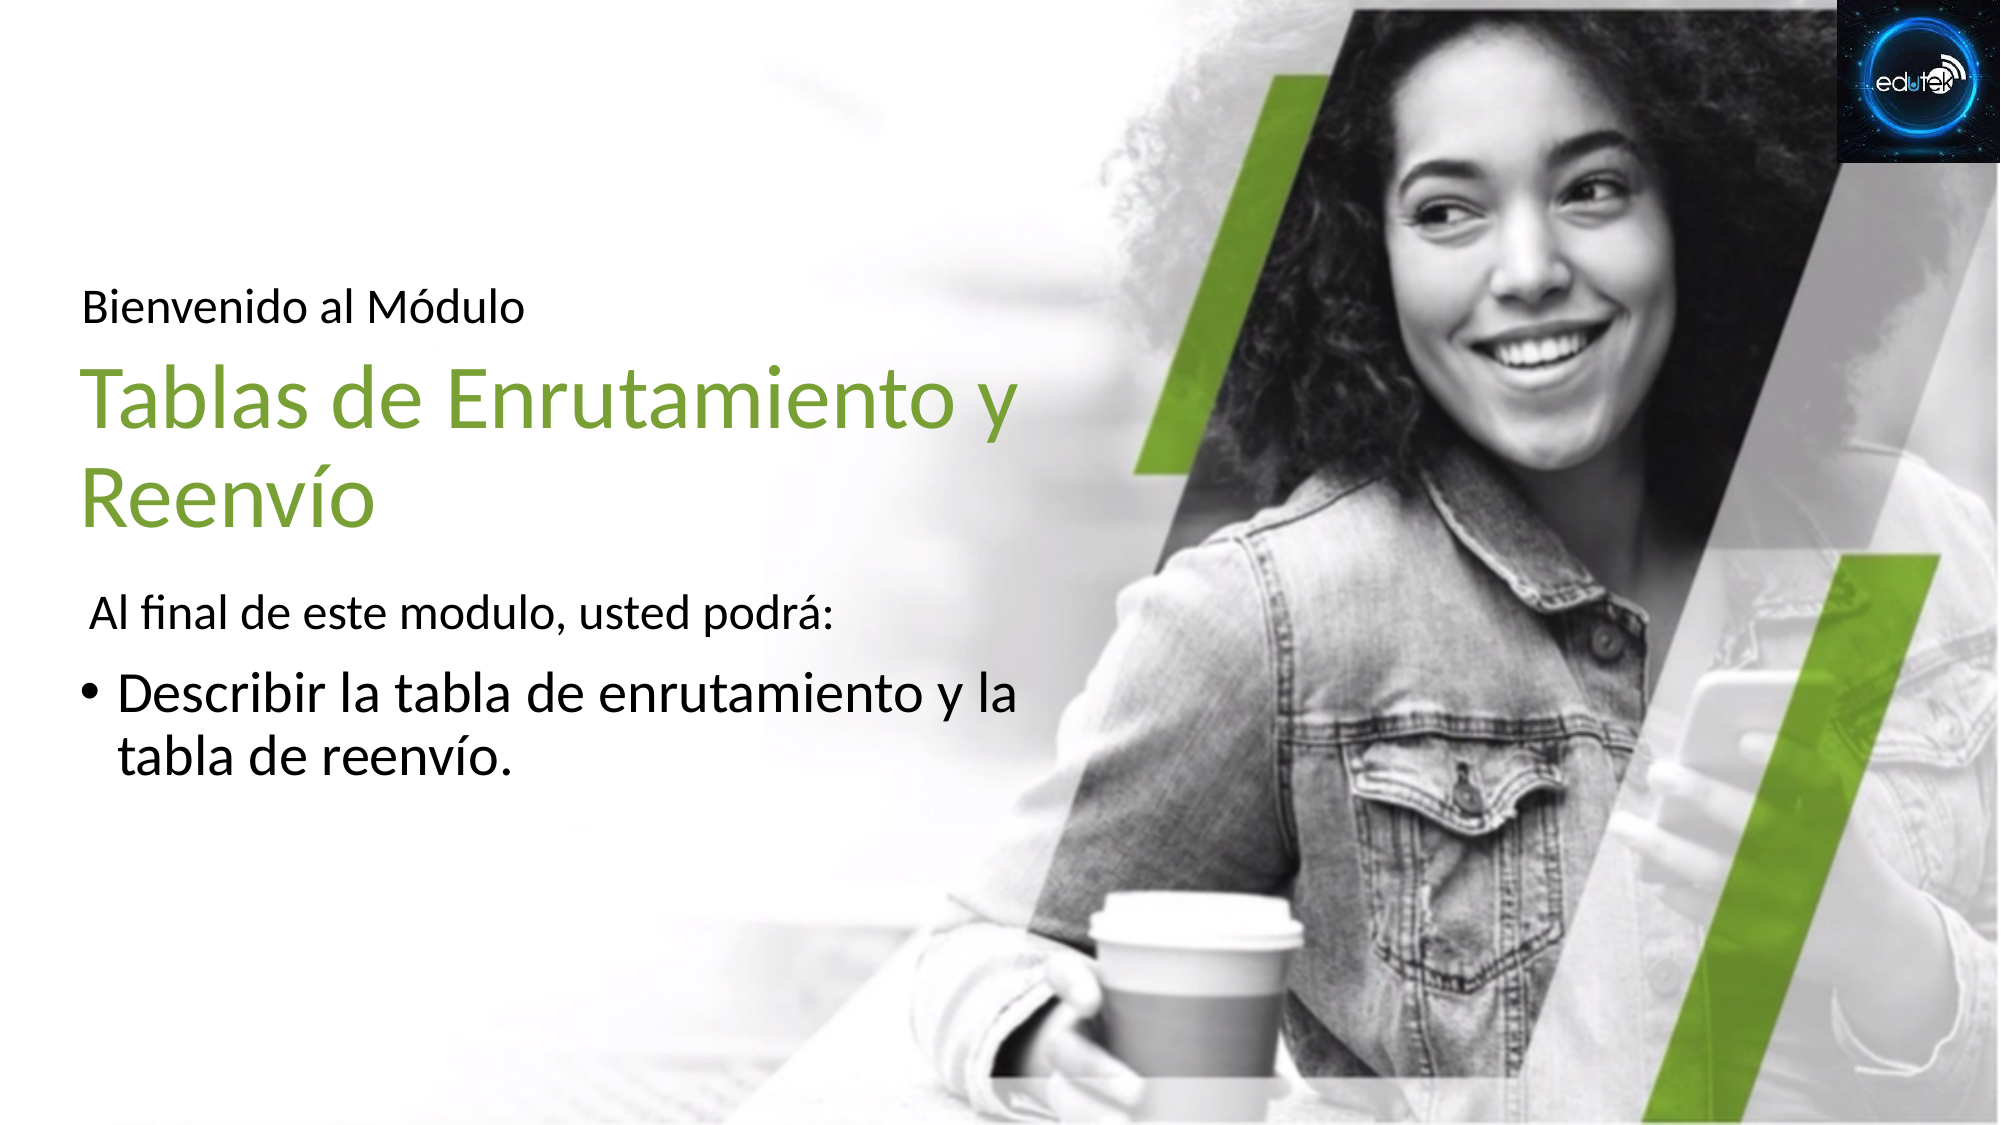

# Tablas de Enrutamiento y Reenvío
Describir la tabla de enrutamiento y la tabla de reenvío.